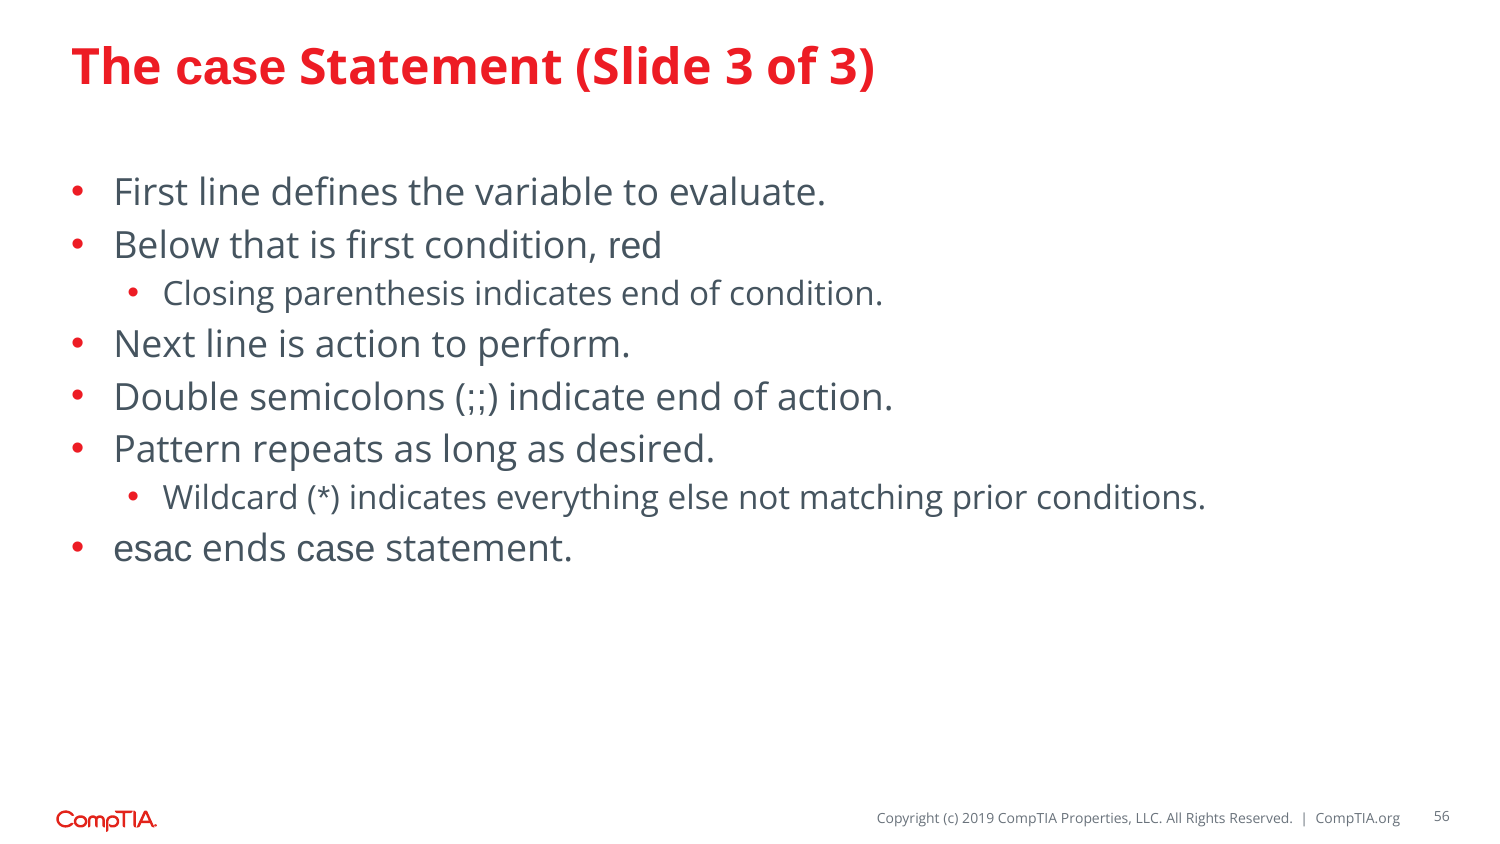

# The case Statement (Slide 3 of 3)
First line defines the variable to evaluate.
Below that is first condition, red
Closing parenthesis indicates end of condition.
Next line is action to perform.
Double semicolons (;;) indicate end of action.
Pattern repeats as long as desired.
Wildcard (*) indicates everything else not matching prior conditions.
esac ends case statement.
56